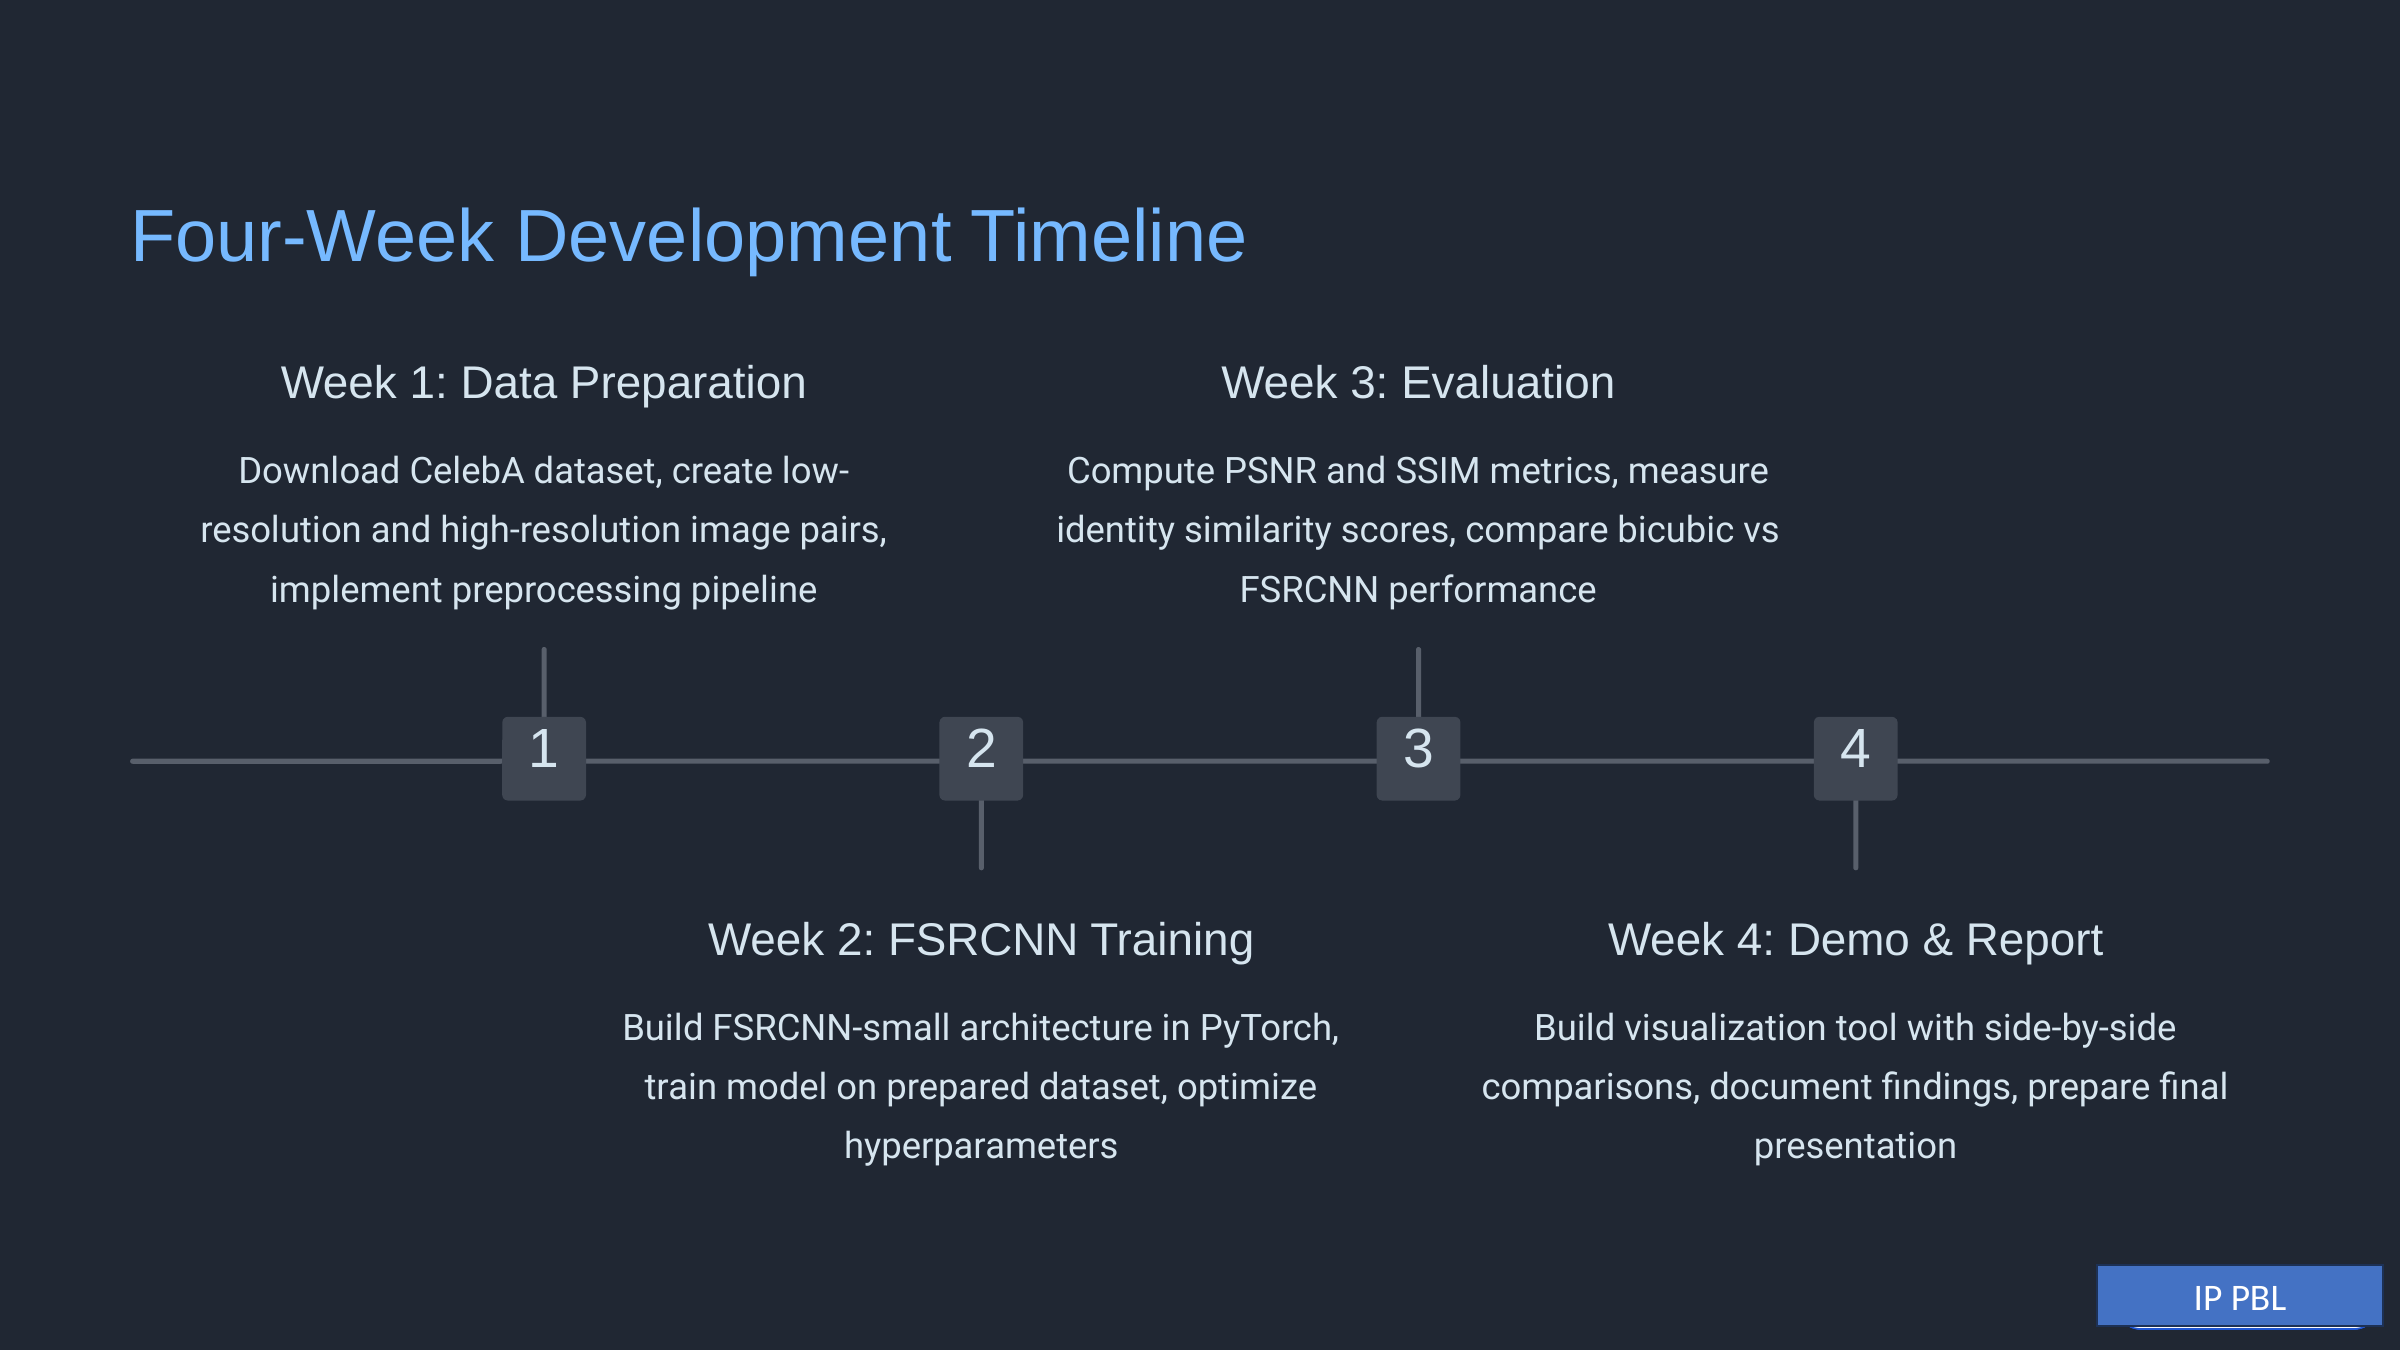

Four-Week Development Timeline
Week 1: Data Preparation
Week 3: Evaluation
Download CelebA dataset, create low-resolution and high-resolution image pairs, implement preprocessing pipeline
Compute PSNR and SSIM metrics, measure identity similarity scores, compare bicubic vs FSRCNN performance

1
2
3
4

Week 2: FSRCNN Training
Week 4: Demo & Report
Build FSRCNN-small architecture in PyTorch, train model on prepared dataset, optimize hyperparameters
Build visualization tool with side-by-side comparisons, document findings, prepare final presentation
IP PBL